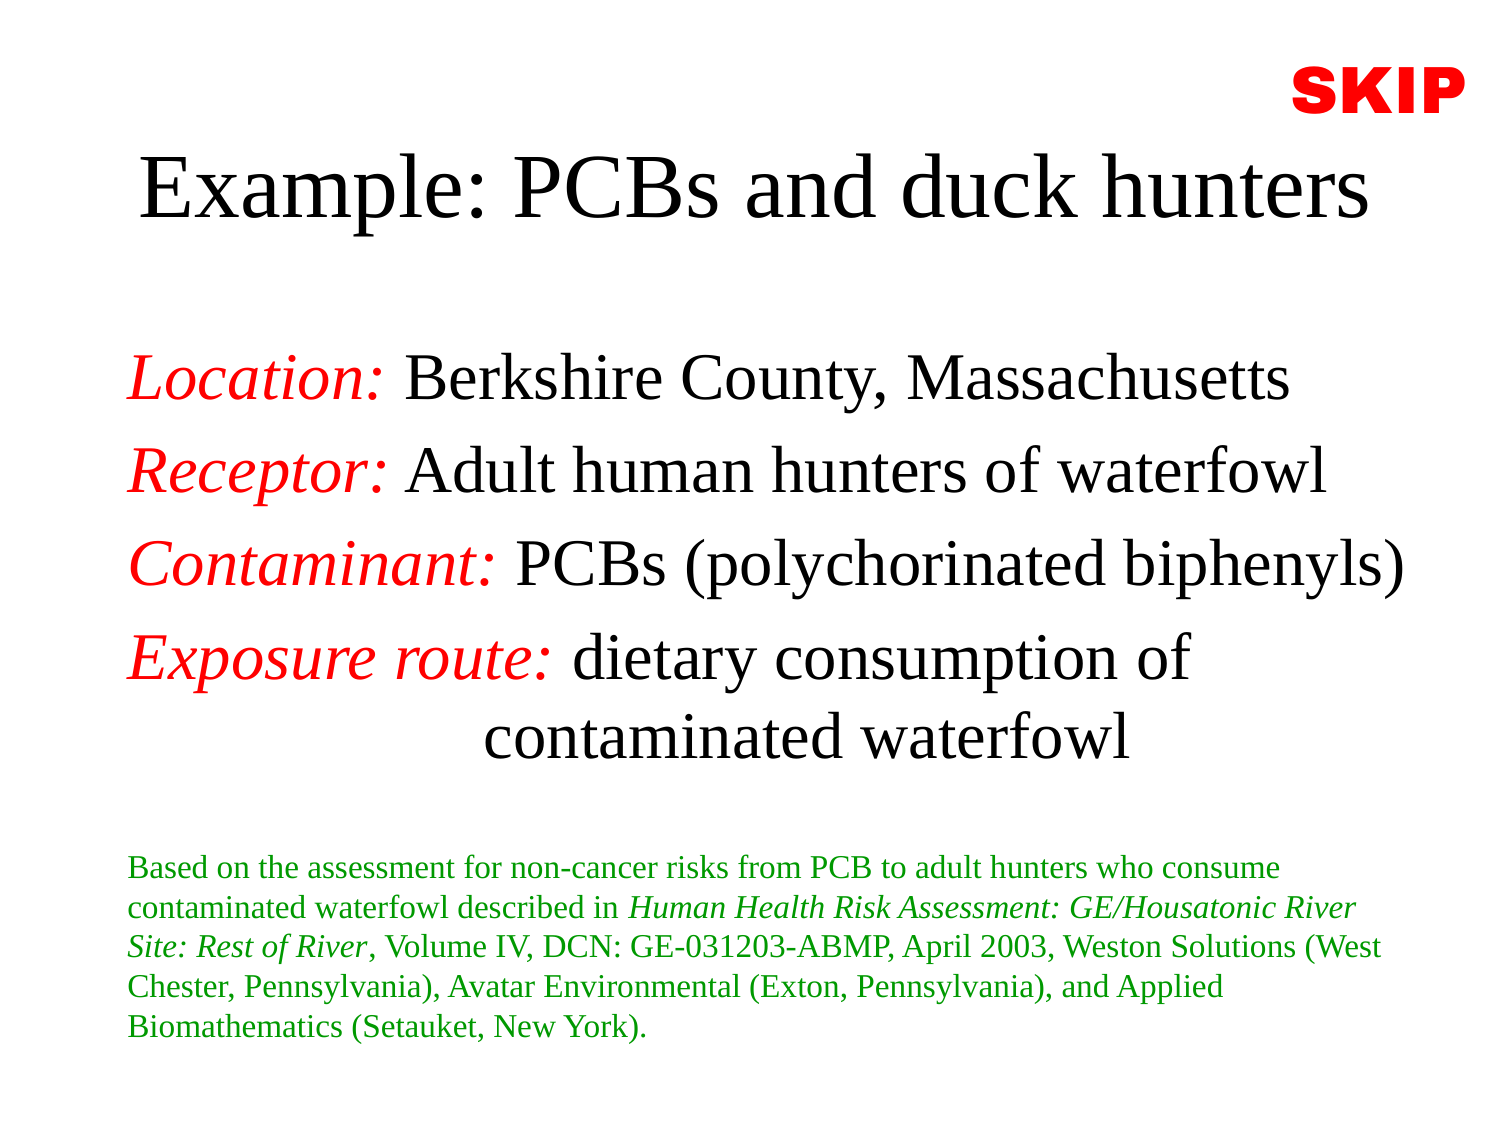

SKIP
# Example: PCBs and duck hunters
Location: Berkshire County, Massachusetts
Receptor: Adult human hunters of waterfowl
Contaminant: PCBs (polychorinated biphenyls)
Exposure route: dietary consumption of 				contaminated waterfowl
Based on the assessment for non-cancer risks from PCB to adult hunters who consume contaminated waterfowl described in Human Health Risk Assessment: GE/Housatonic River Site: Rest of River, Volume IV, DCN: GE-031203-ABMP, April 2003, Weston Solutions (West Chester, Pennsylvania), Avatar Environmental (Exton, Pennsylvania), and Applied Biomathematics (Setauket, New York).